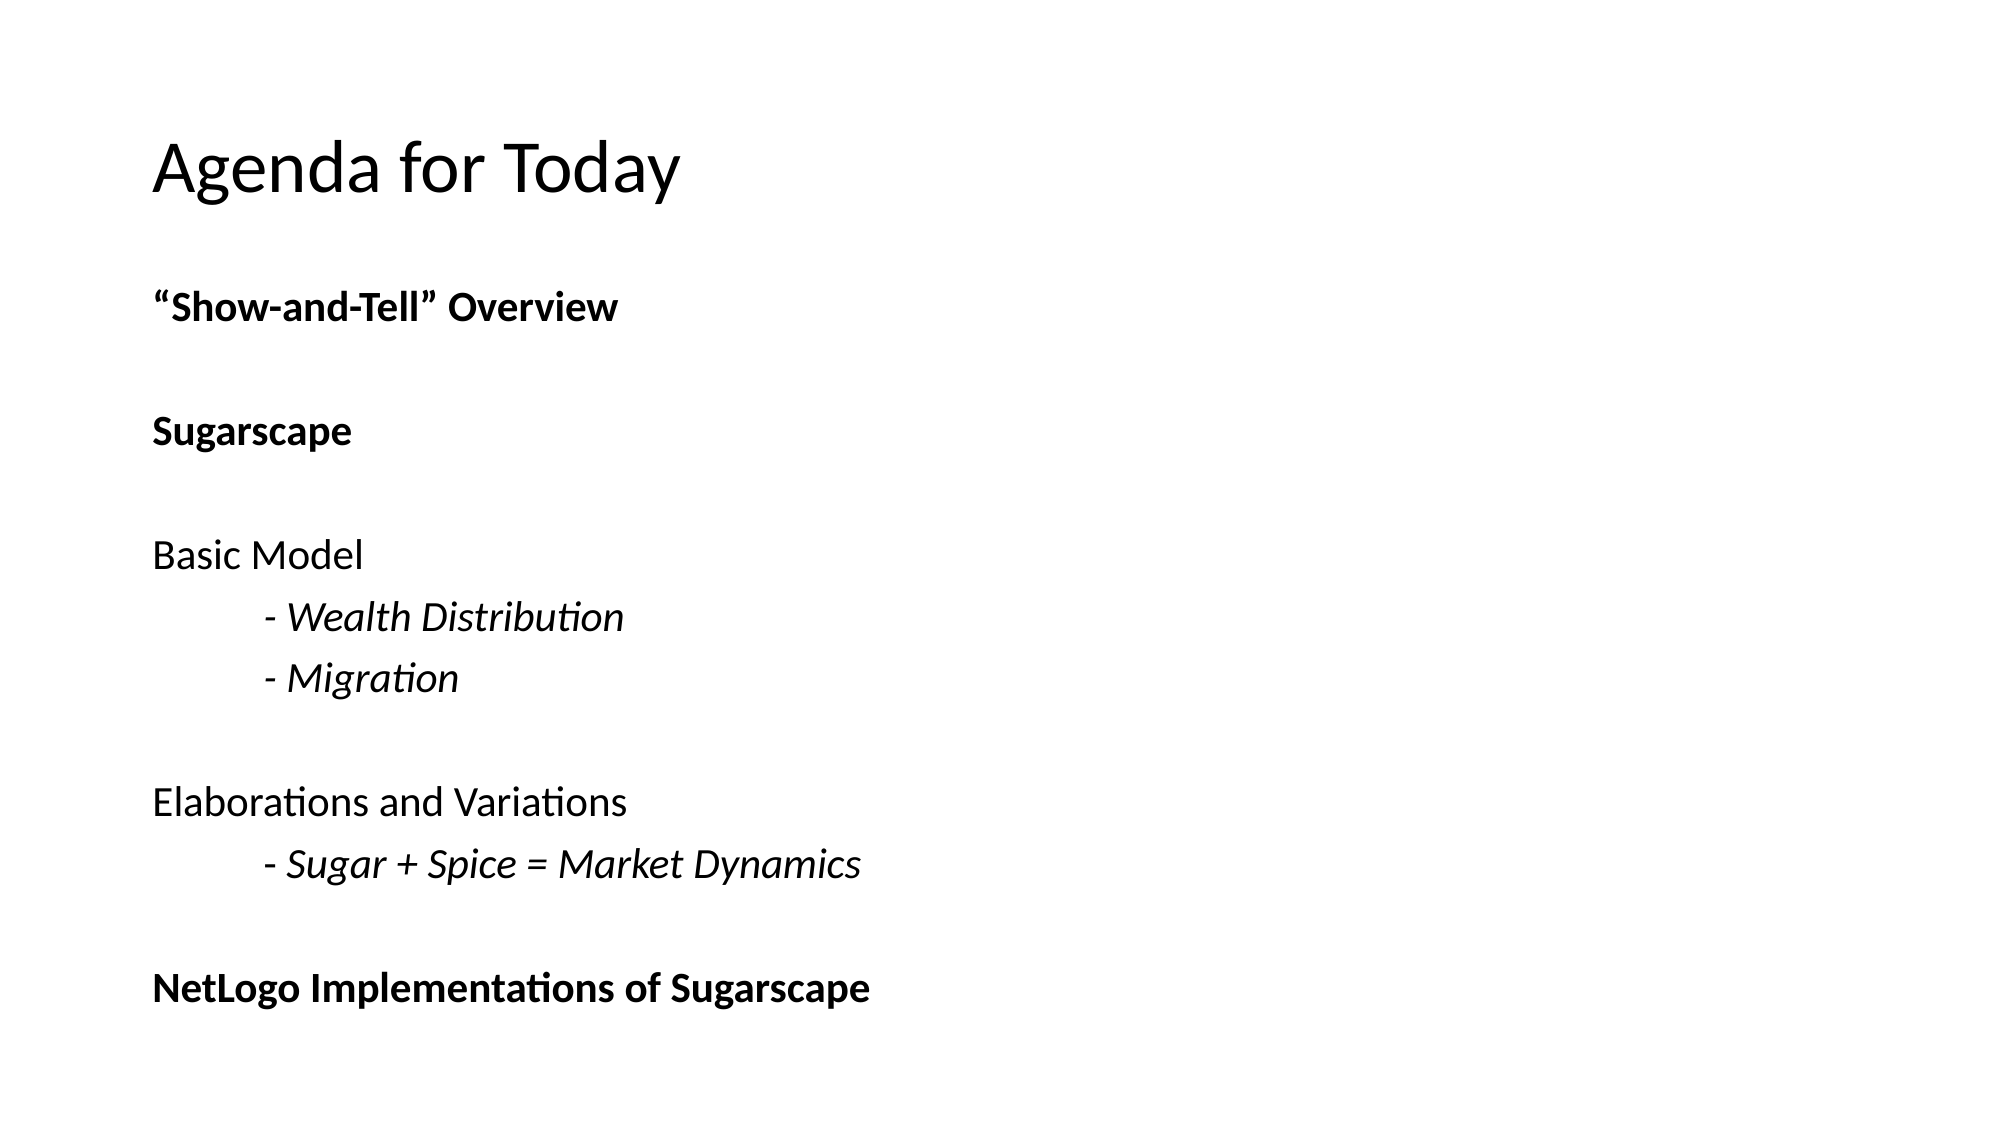

# Agenda for Today
“Show-and-Tell” Overview

Sugarscape

Basic Model
	- Wealth Distribution
	- Migration

Elaborations and Variations
	- Sugar + Spice = Market Dynamics

NetLogo Implementations of Sugarscape